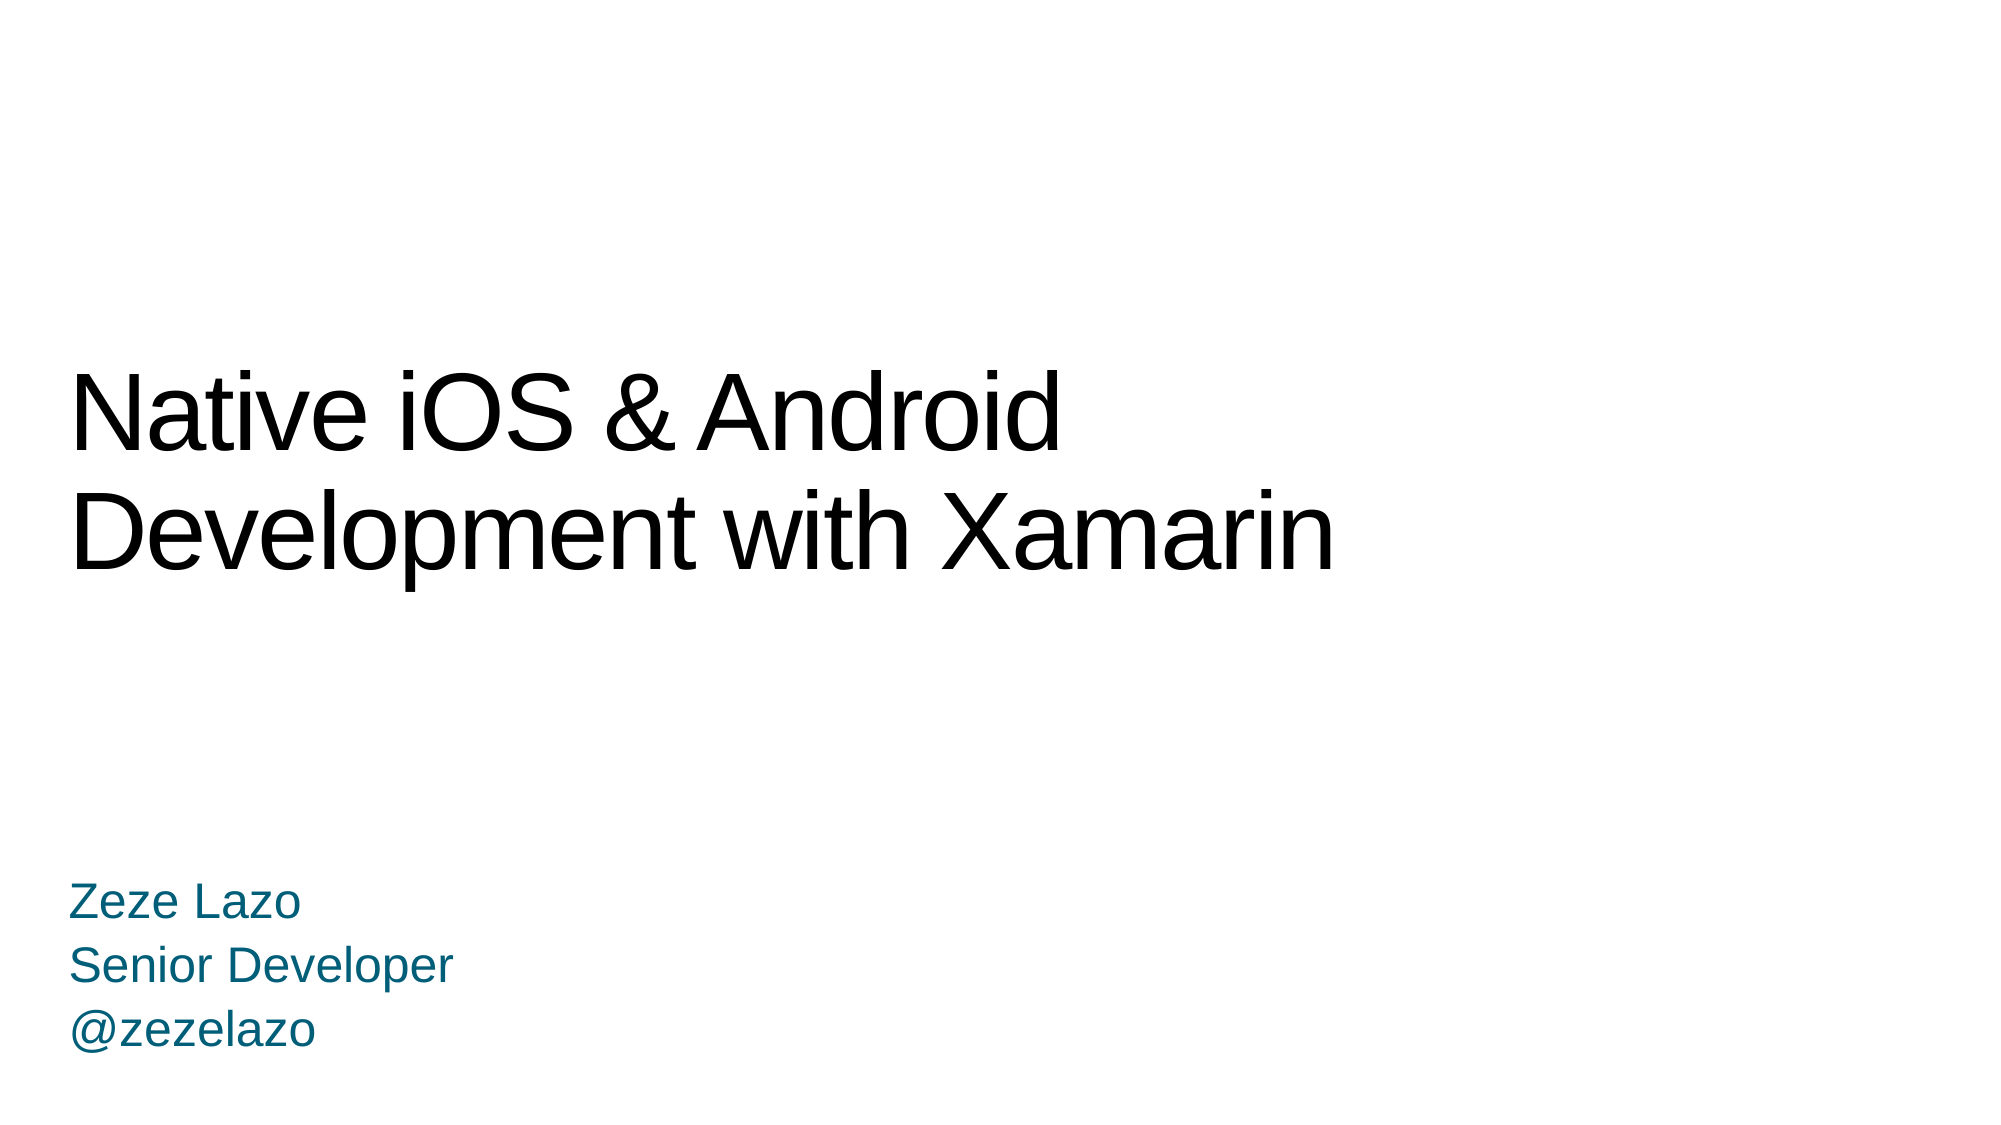

# Native iOS & Android Development with Xamarin
Zeze Lazo
Senior Developer
@zezelazo